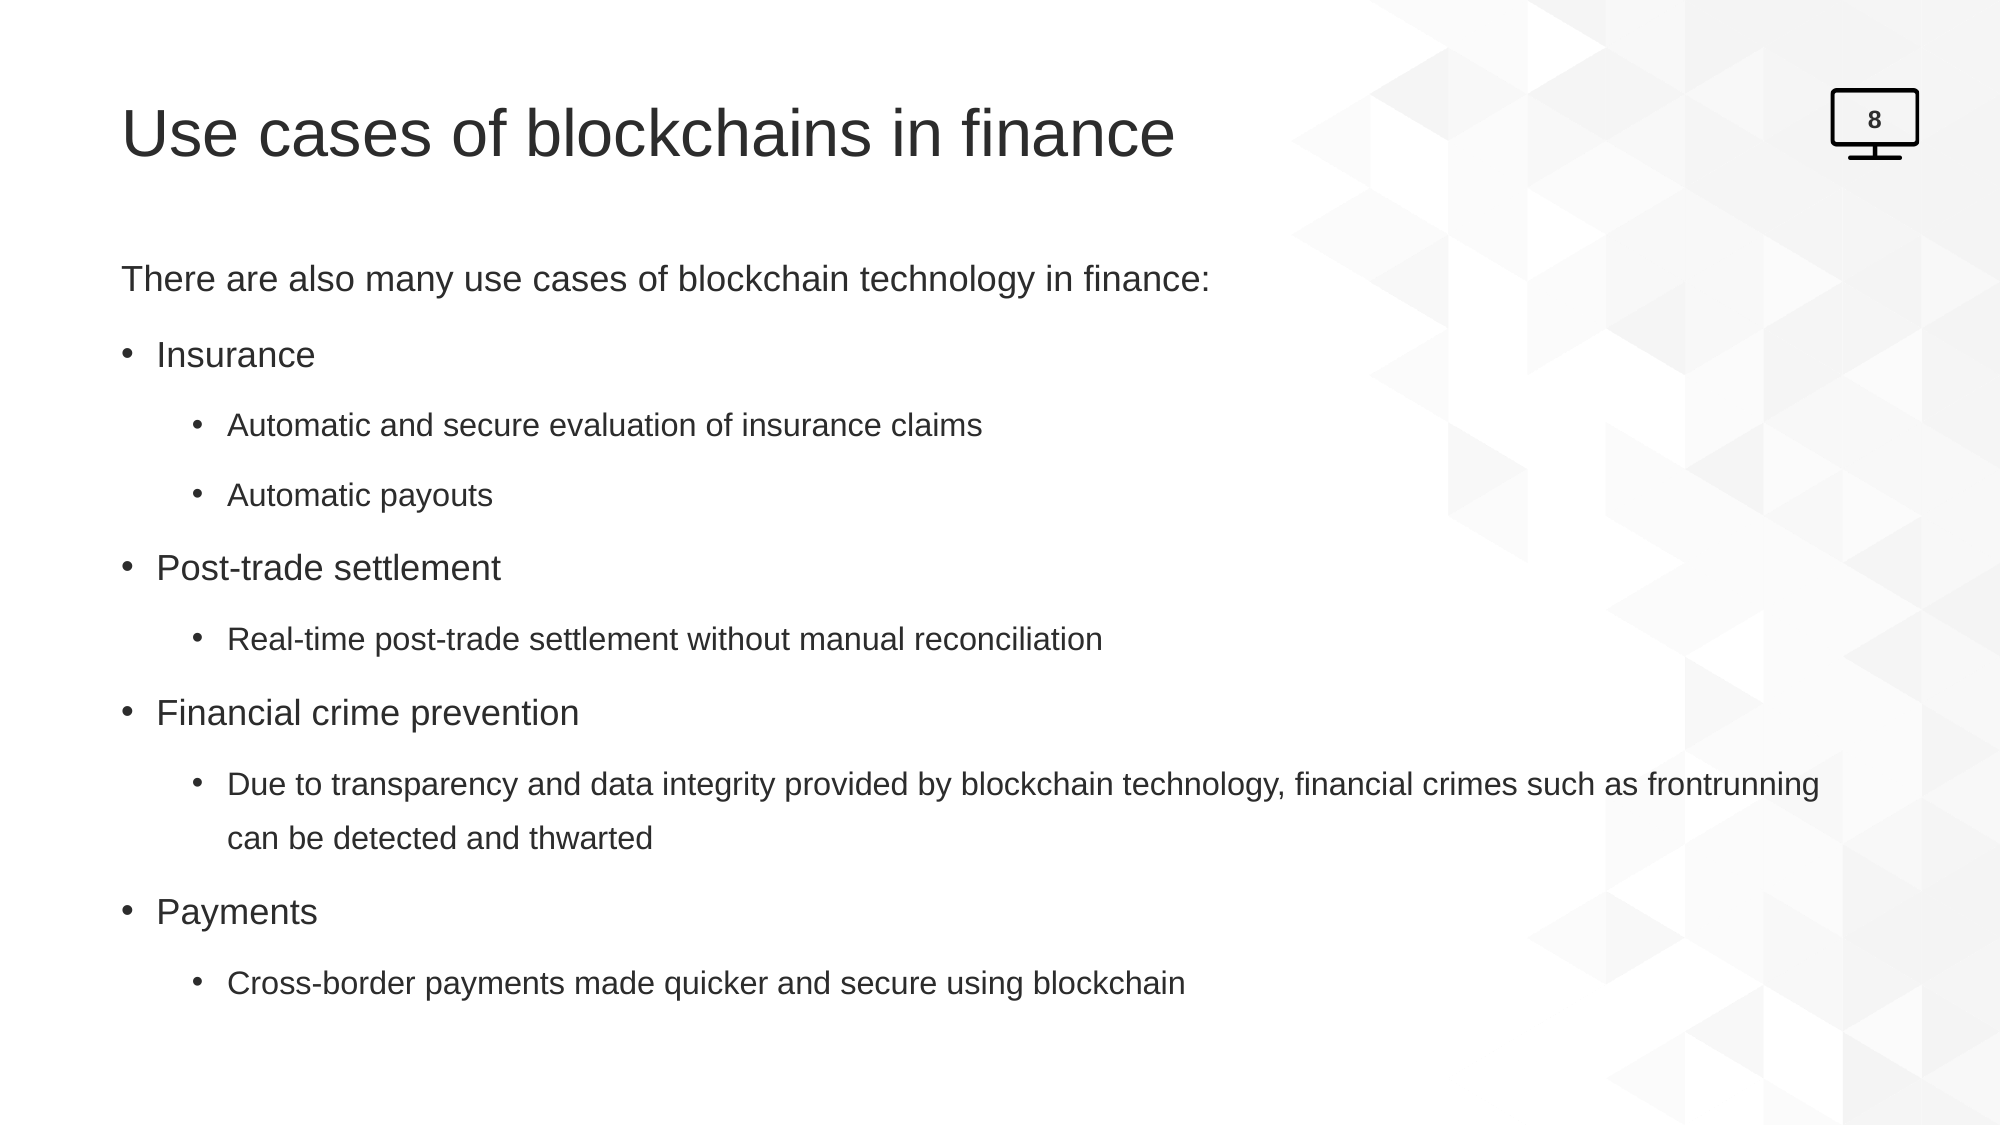

# Use cases of blockchains in finance
8
There are also many use cases of blockchain technology in finance:
Insurance
Automatic and secure evaluation of insurance claims
Automatic payouts
Post-trade settlement
Real-time post-trade settlement without manual reconciliation
Financial crime prevention
Due to transparency and data integrity provided by blockchain technology, financial crimes such as frontrunning can be detected and thwarted
Payments
Cross-border payments made quicker and secure using blockchain